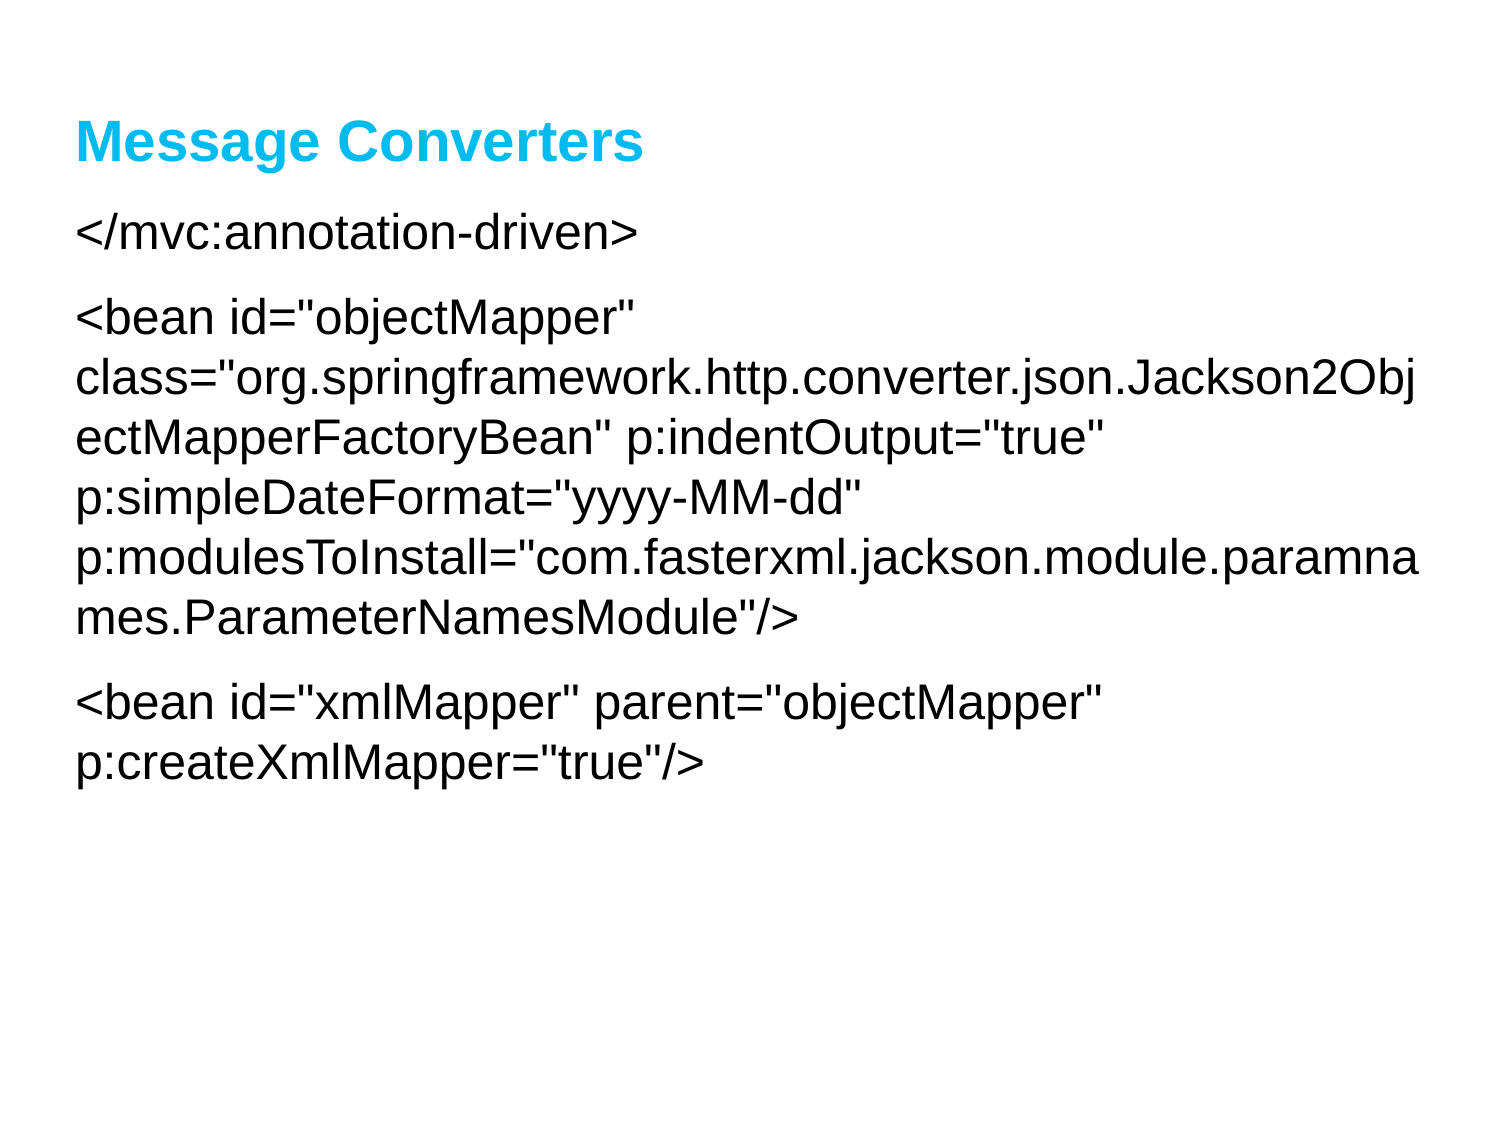

# Message Converters
</mvc:annotation-driven>
<bean id="objectMapper" class="org.springframework.http.converter.json.Jackson2ObjectMapperFactoryBean" p:indentOutput="true" p:simpleDateFormat="yyyy-MM-dd" p:modulesToInstall="com.fasterxml.jackson.module.paramnames.ParameterNamesModule"/>
<bean id="xmlMapper" parent="objectMapper" p:createXmlMapper="true"/>